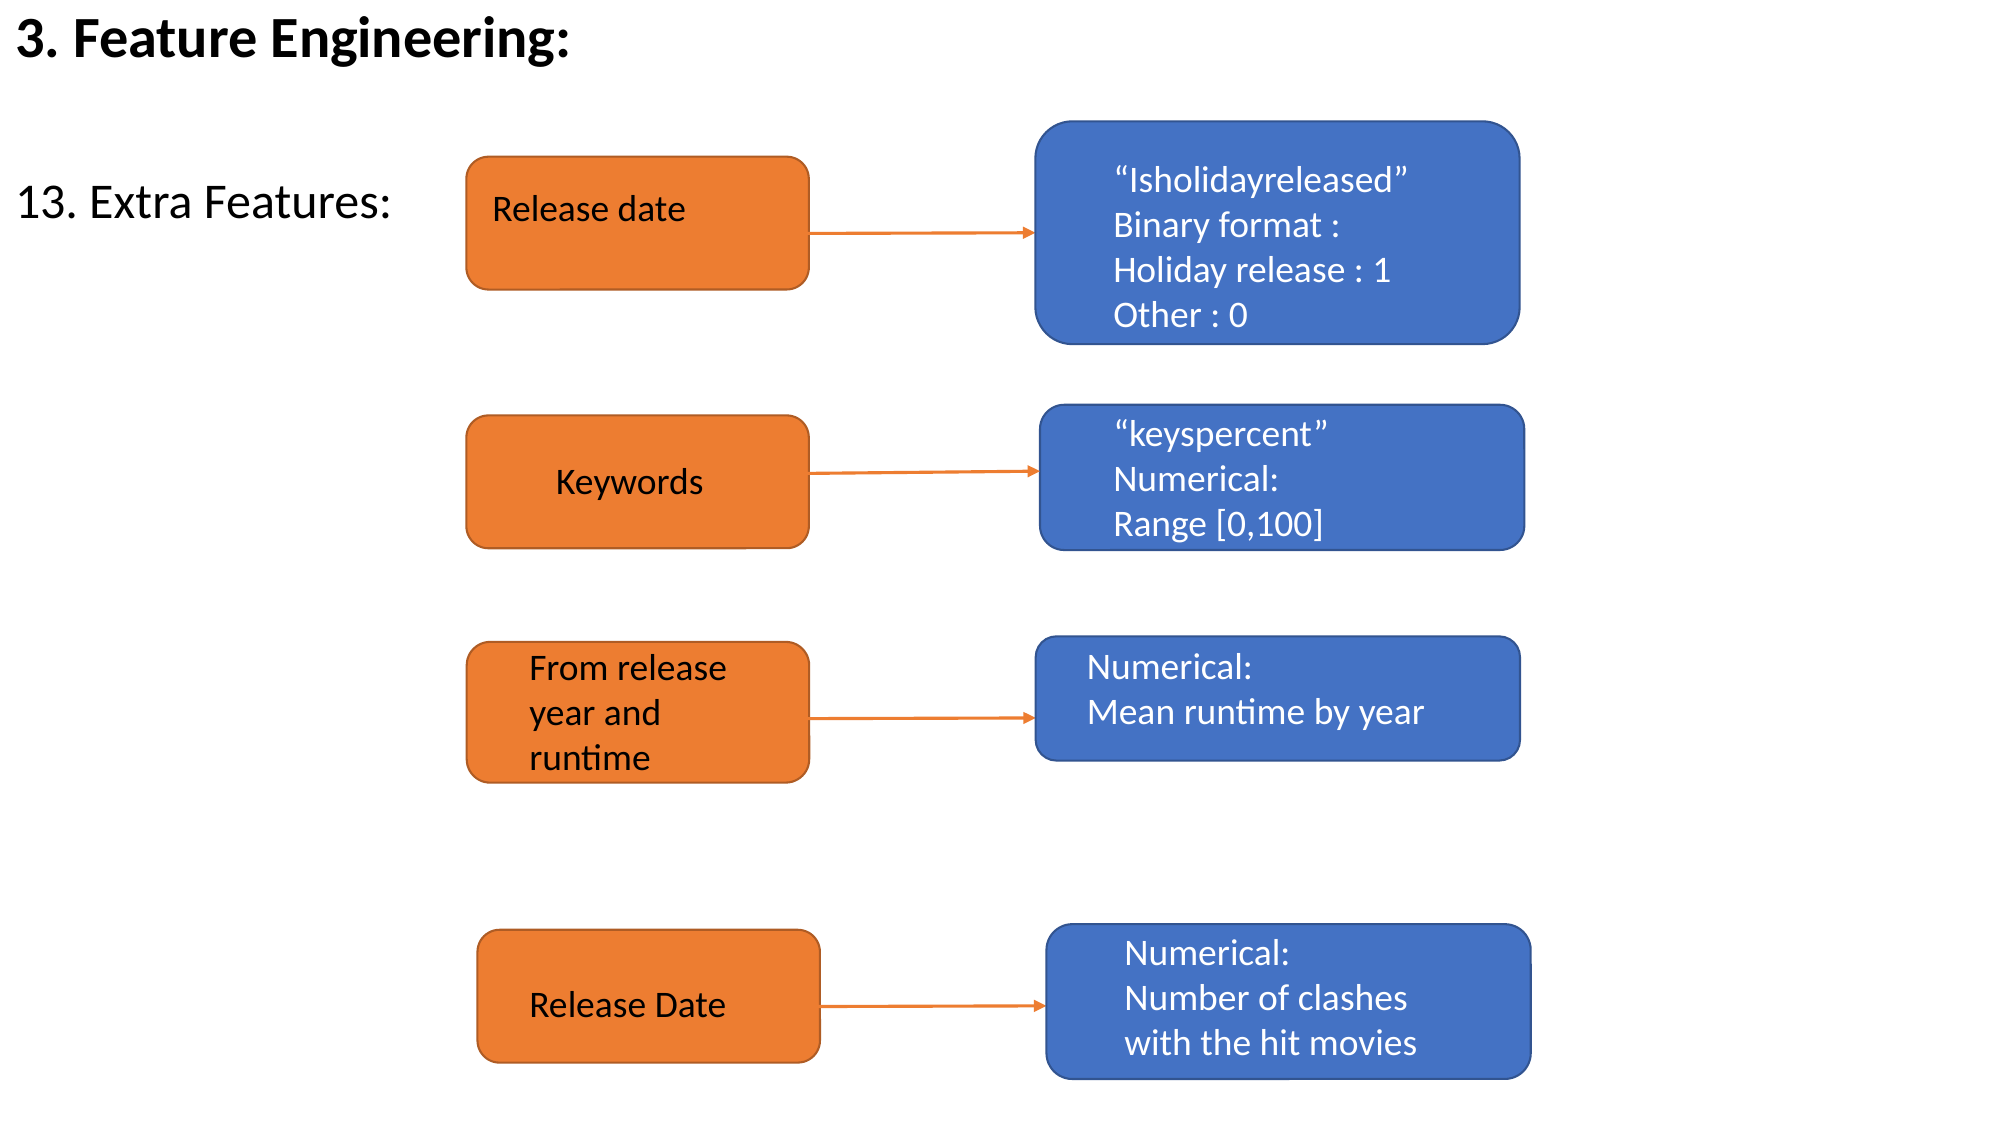

3. Feature Engineering:

13. Extra Features:

“Isholidayreleased”
Binary format :
Holiday release : 1
Other : 0

Release date
“keyspercent”
Numerical:
Range [0,100]

Keywords
Numerical:
Mean runtime by year

From release year and runtime

Numerical:
Number of clashes with the hit movies

Release Date